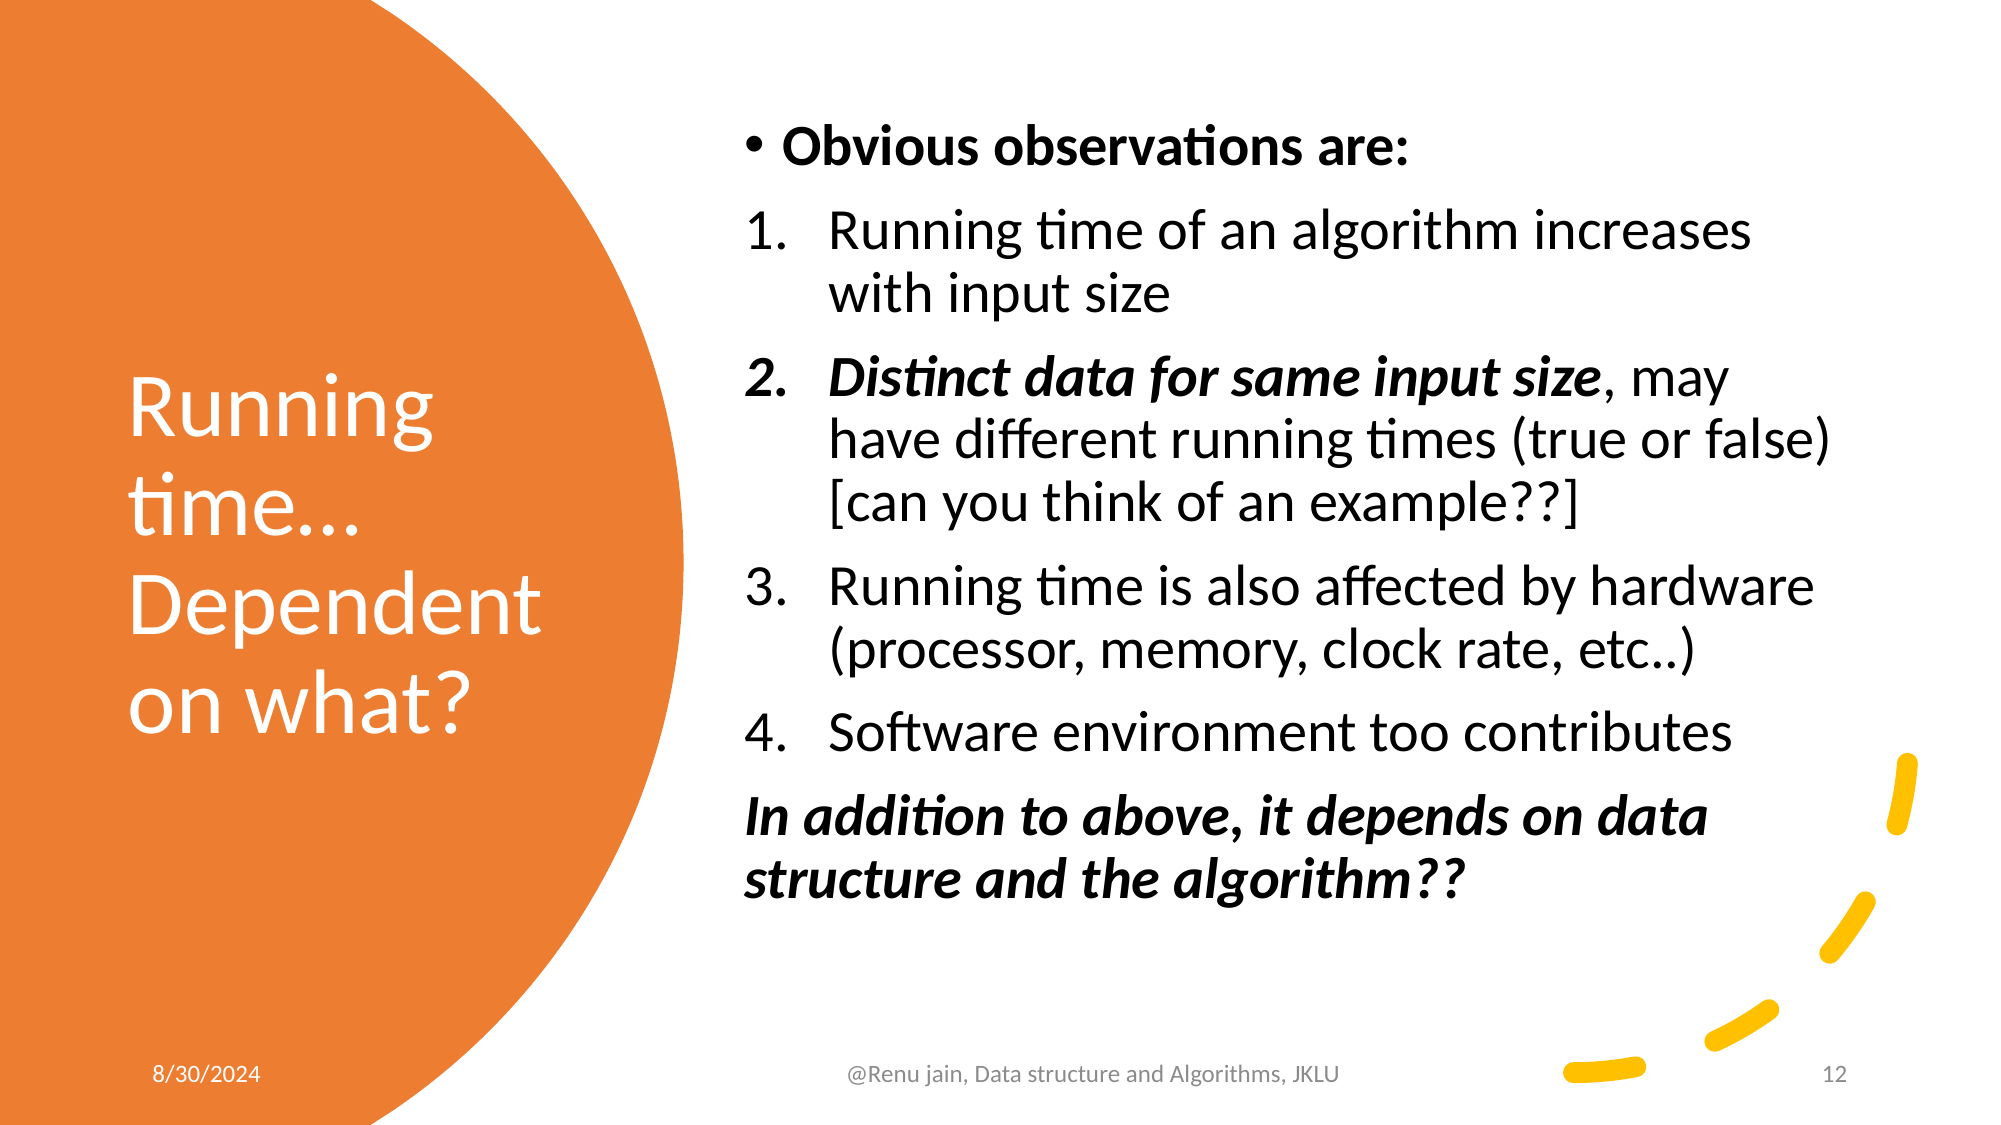

Obvious observations are:
Running time of an algorithm increases with input size
Distinct data for same input size, may have different running times (true or false)[can you think of an example??]
Running time is also affected by hardware (processor, memory, clock rate, etc..)
Software environment too contributes
In addition to above, it depends on data structure and the algorithm??

# Running time…Dependent on what?

8/30/2024
@Renu jain, Data structure and Algorithms, JKLU
12